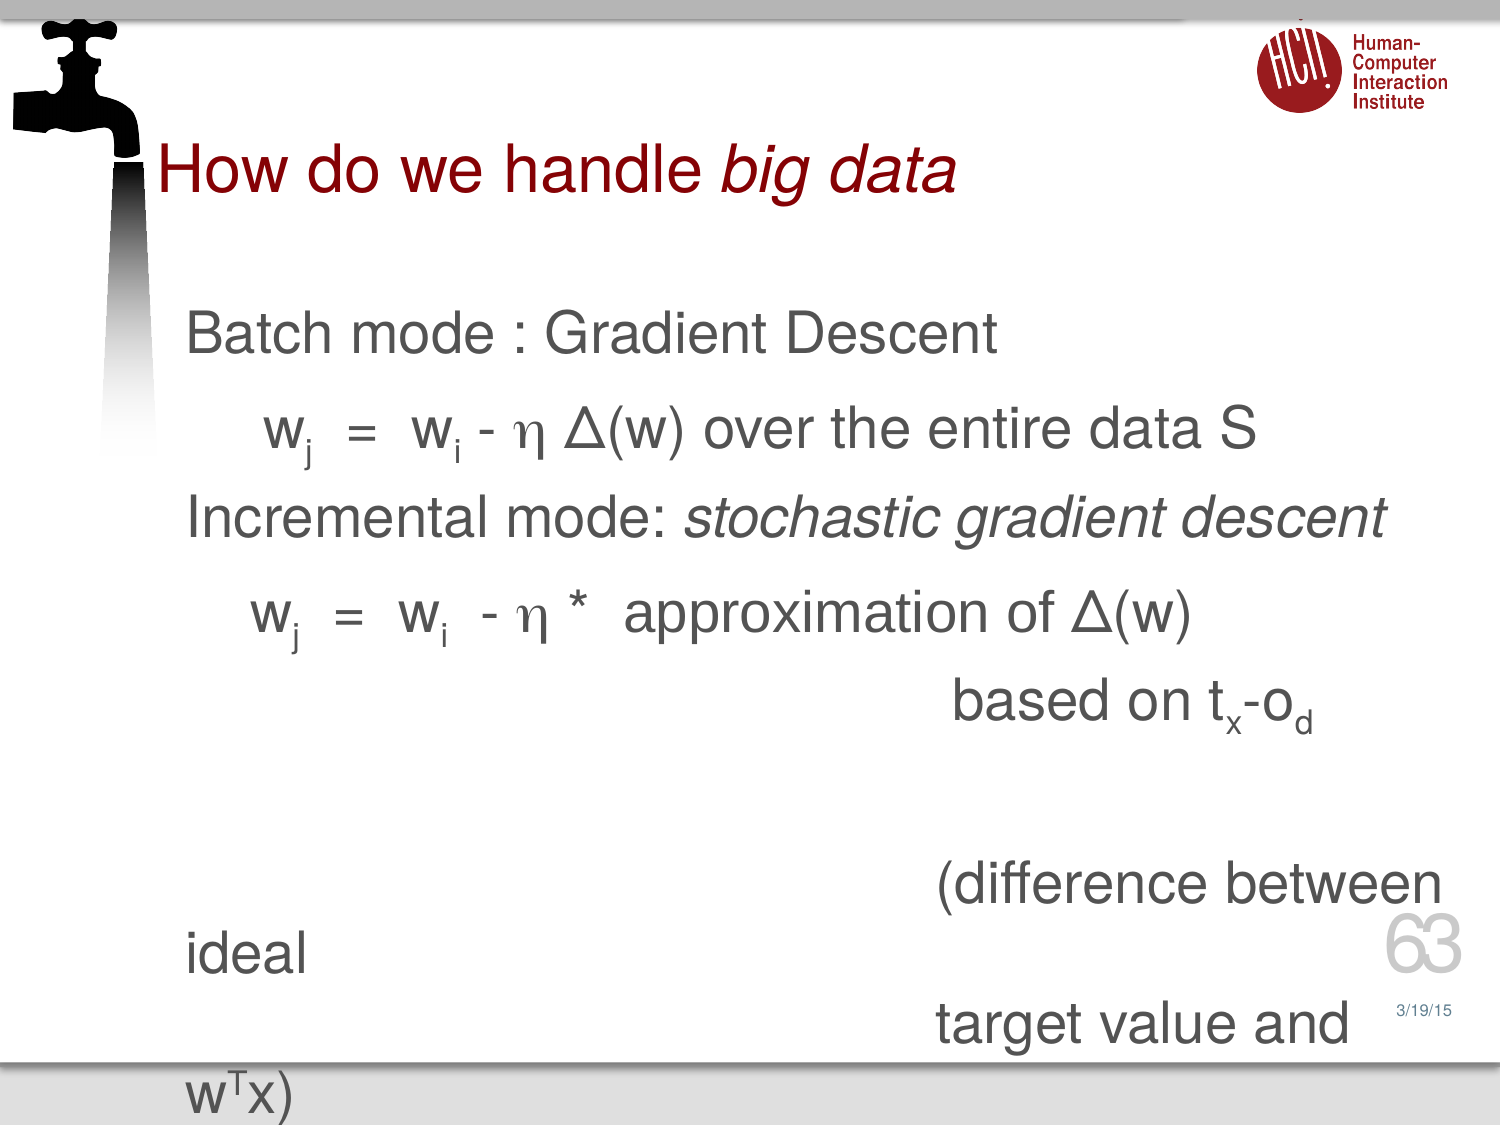

# How do we handle big data
Batch mode : Gradient Descent
    wj  =  wi - η Δ(w) over the entire data S
Incremental mode: stochastic gradient descent
    wj  =  wi  - η *  approximation of Δ(w)
				        based on tx-od

					(difference between ideal
					target value and wTx)
63
3/19/15